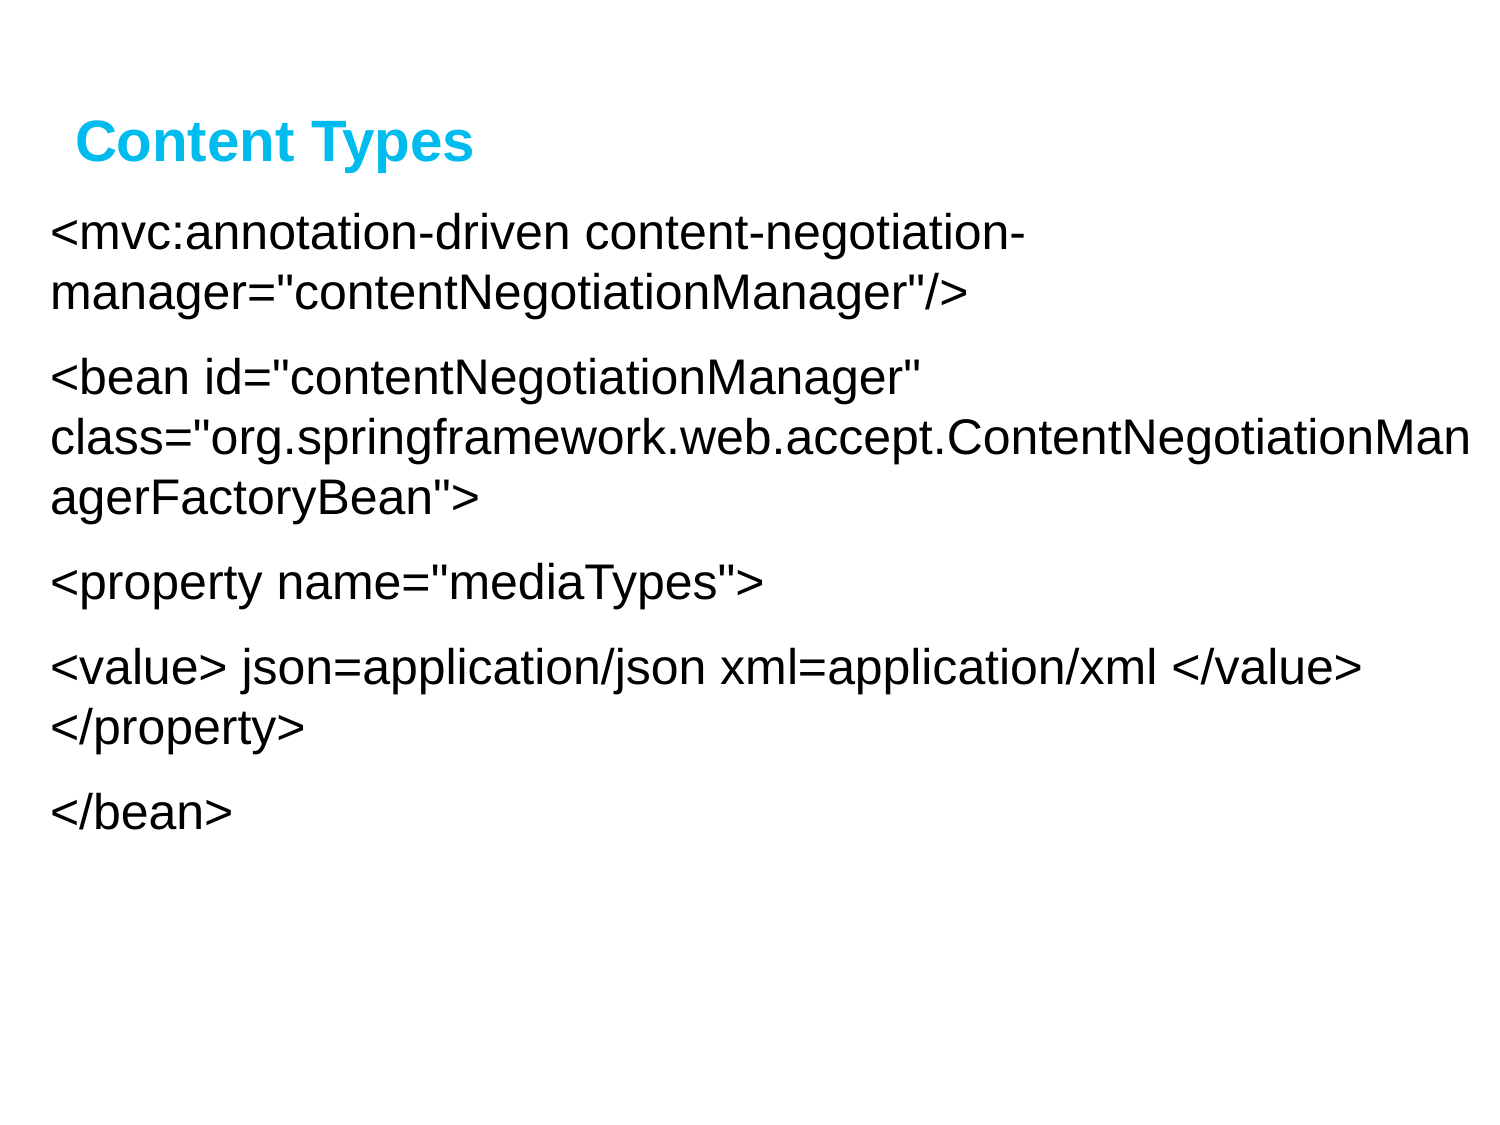

# Content Types
<mvc:annotation-driven content-negotiation-manager="contentNegotiationManager"/>
<bean id="contentNegotiationManager" class="org.springframework.web.accept.ContentNegotiationManagerFactoryBean">
<property name="mediaTypes">
<value> json=application/json xml=application/xml </value> </property>
</bean>